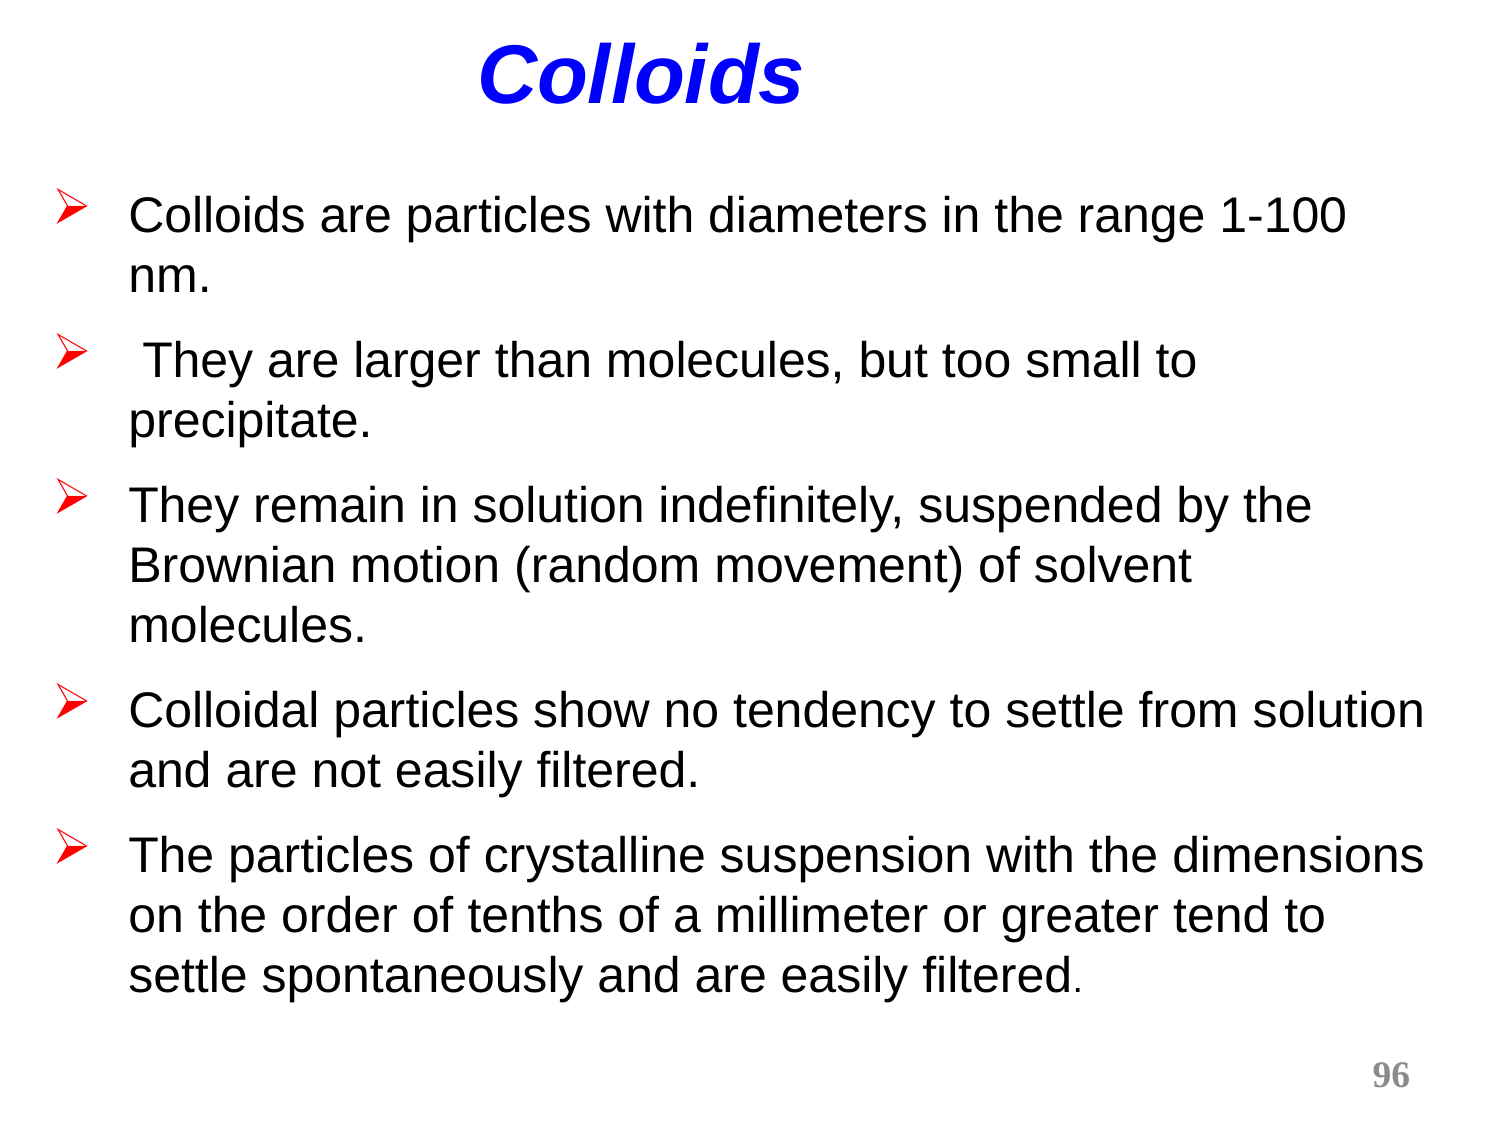

Colloids
Colloids are particles with diameters in the range 1-100 nm.
 They are larger than molecules, but too small to precipitate.
They remain in solution indefinitely, suspended by the Brownian motion (random movement) of solvent molecules.
Colloidal particles show no tendency to settle from solution and are not easily filtered.
The particles of crystalline suspension with the dimensions on the order of tenths of a millimeter or greater tend to settle spontaneously and are easily filtered.
96